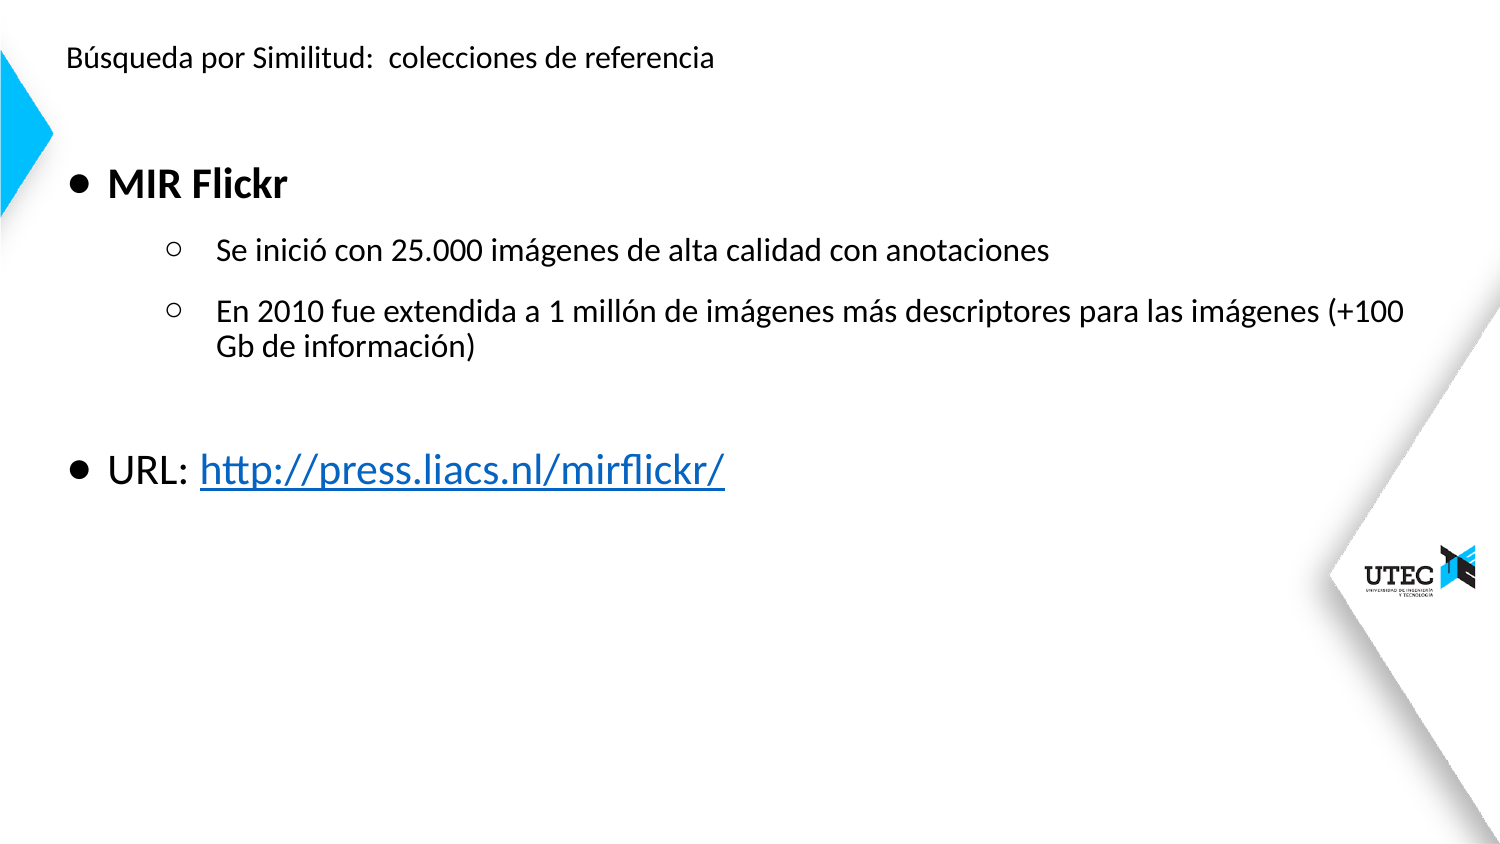

# Búsqueda por Similitud:  colecciones de referencia
MIR Flickr
Se inició con 25.000 imágenes de alta calidad con anotaciones
En 2010 fue extendida a 1 millón de imágenes más descriptores para las imágenes (+100 Gb de información)
URL: http://press.liacs.nl/mirflickr/